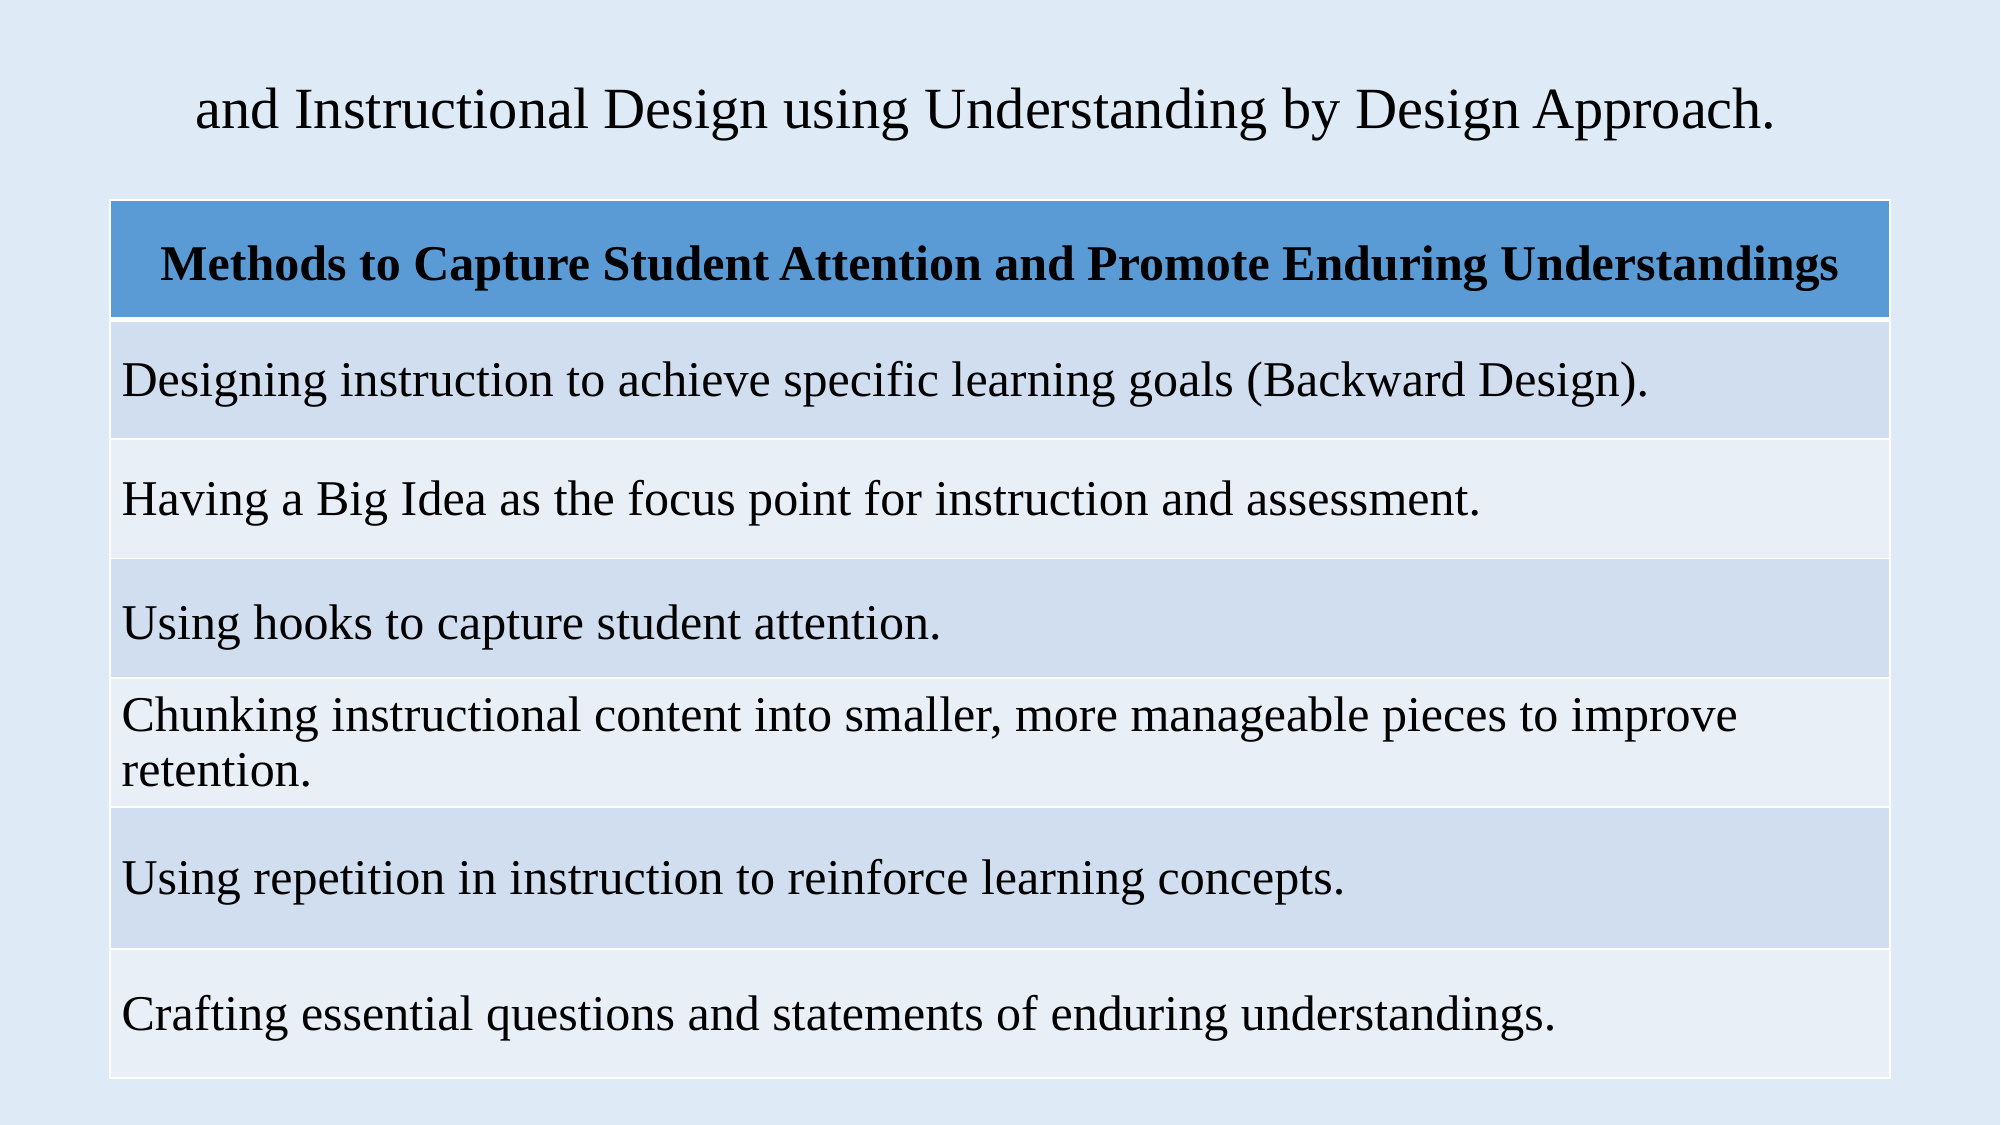

# and Instructional Design using Understanding by Design Approach.
| Methods to Capture Student Attention and Promote Enduring Understandings |
| --- |
| Designing instruction to achieve specific learning goals (Backward Design). |
| Having a Big Idea as the focus point for instruction and assessment. |
| Using hooks to capture student attention. |
| Chunking instructional content into smaller, more manageable pieces to improve retention. |
| Using repetition in instruction to reinforce learning concepts. |
| Crafting essential questions and statements of enduring understandings. |